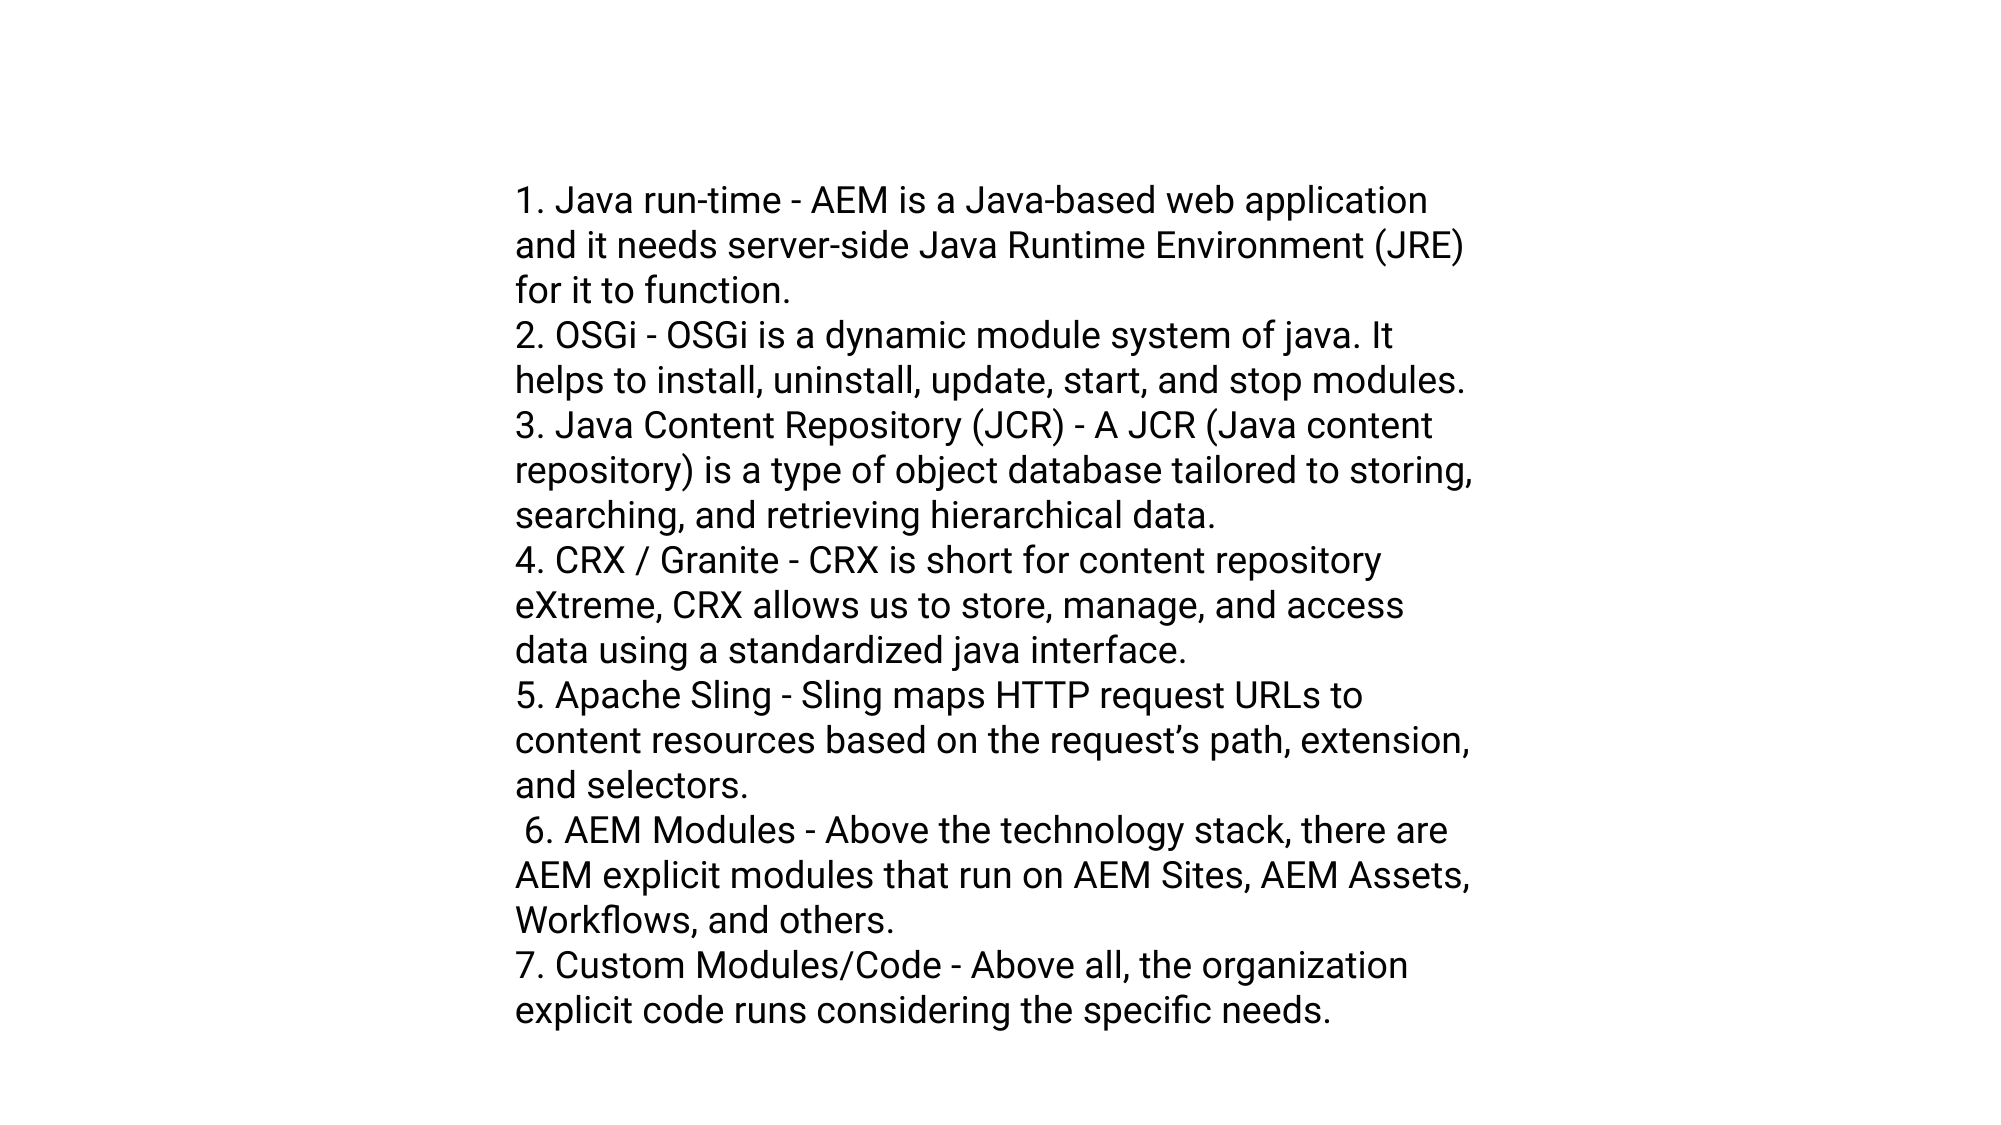

1. Java run-time - AEM is a Java-based web application and it needs server-side Java Runtime Environment (JRE) for it to function.
2. OSGi - OSGi is a dynamic module system of java. It helps to install, uninstall, update, start, and stop modules. 3. Java Content Repository (JCR) - A JCR (Java content repository) is a type of object database tailored to storing, searching, and retrieving hierarchical data.
4. CRX / Granite - CRX is short for content repository eXtreme, CRX allows us to store, manage, and access data using a standardized java interface.
5. Apache Sling - Sling maps HTTP request URLs to content resources based on the request’s path, extension, and selectors.
 6. AEM Modules - Above the technology stack, there are AEM explicit modules that run on AEM Sites, AEM Assets, Workflows, and others.
7. Custom Modules/Code - Above all, the organization explicit code runs considering the specific needs.